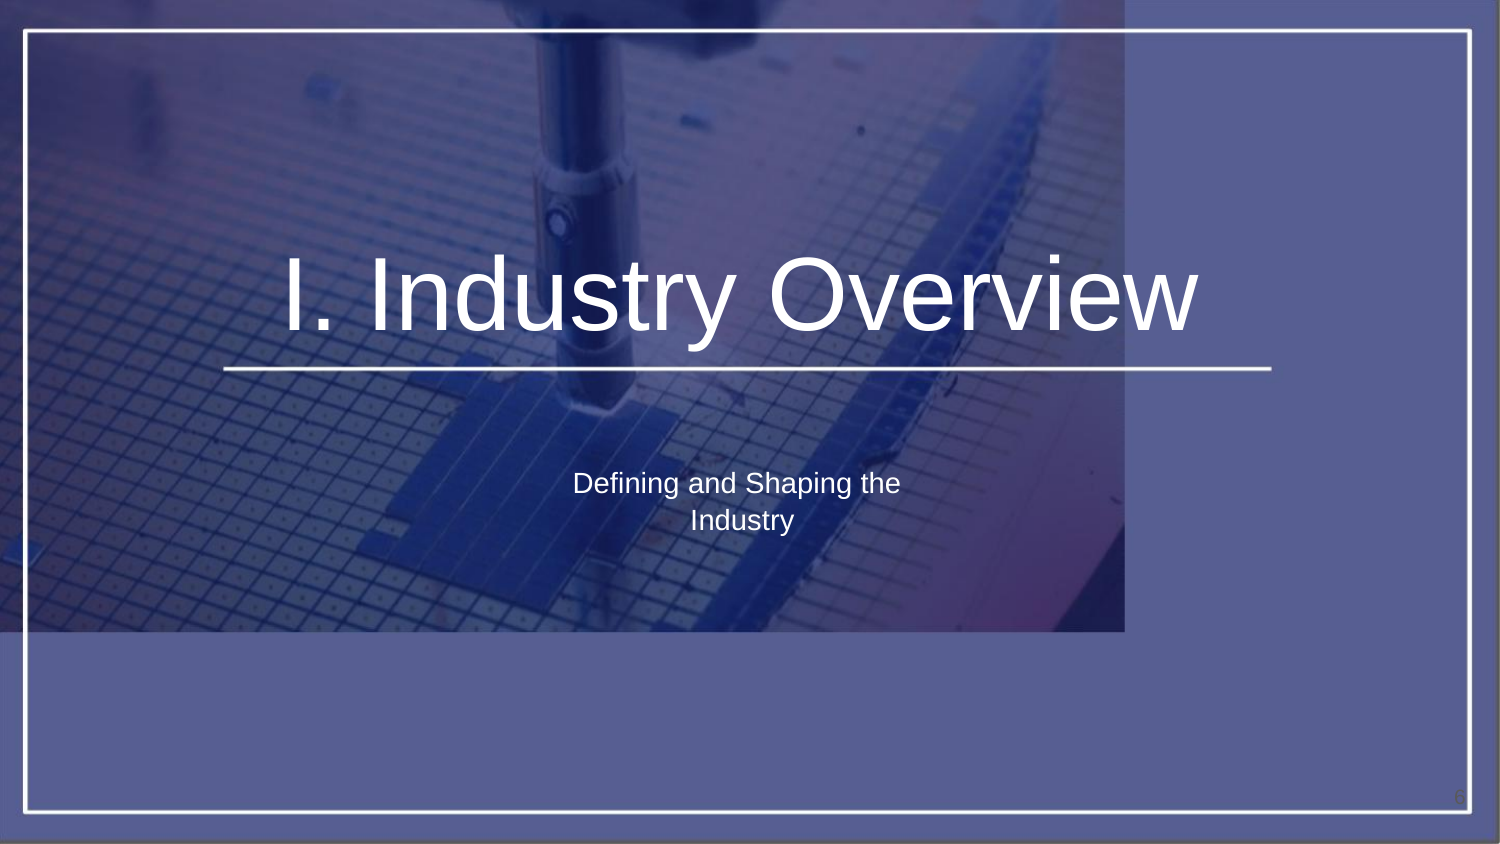

I. Industry Overview
Deﬁning and Shaping the
Industry
6